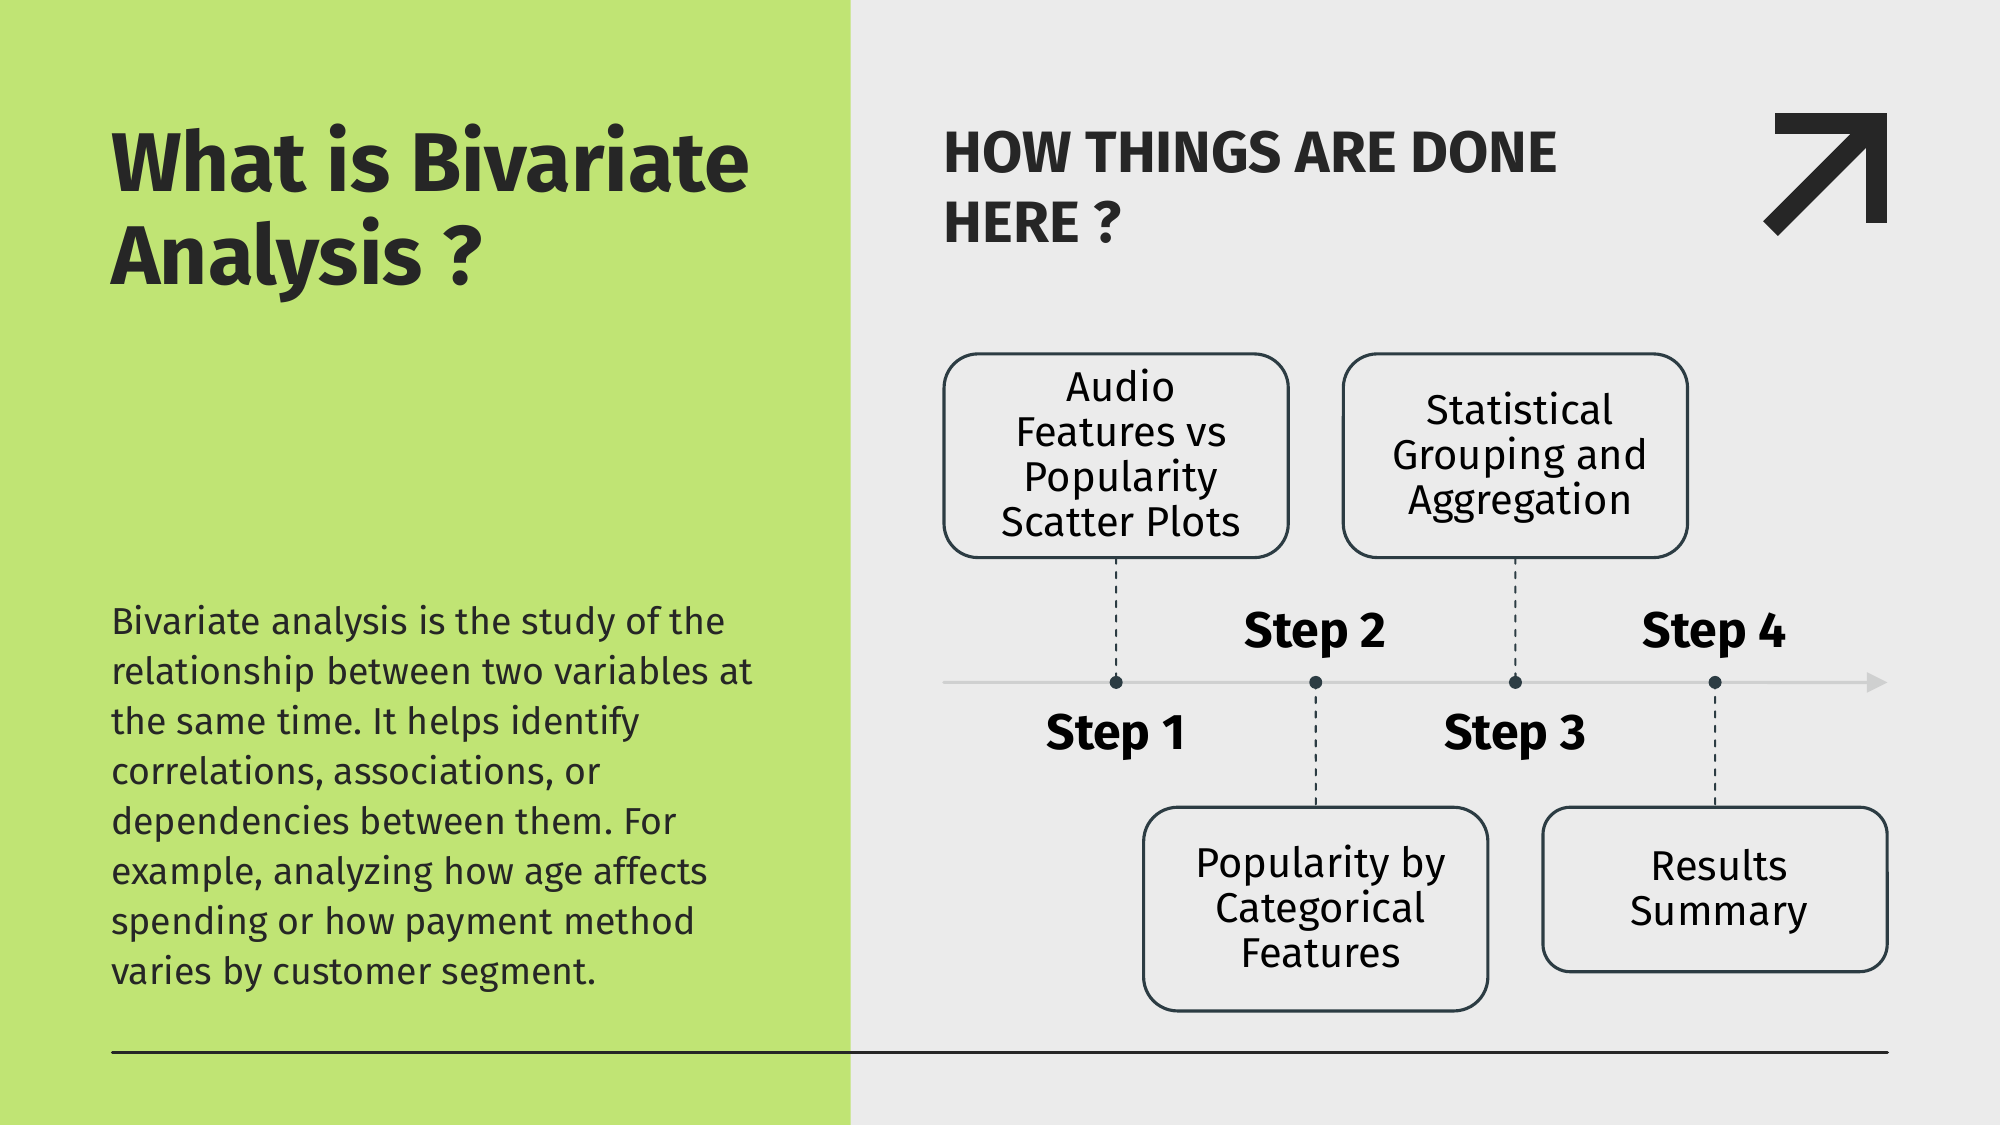

# What is Bivariate Analysis ?
How THINGS ARE DONE HERE ?
Step 1
Audio Features vs Popularity Scatter Plots
Step 2
Popularity by Categorical Features
Step 3
Statistical Grouping and Aggregation
Step 4
Results Summary
Bivariate analysis is the study of the relationship between two variables at the same time. It helps identify correlations, associations, or dependencies between them. For example, analyzing how age affects spending or how payment method varies by customer segment.